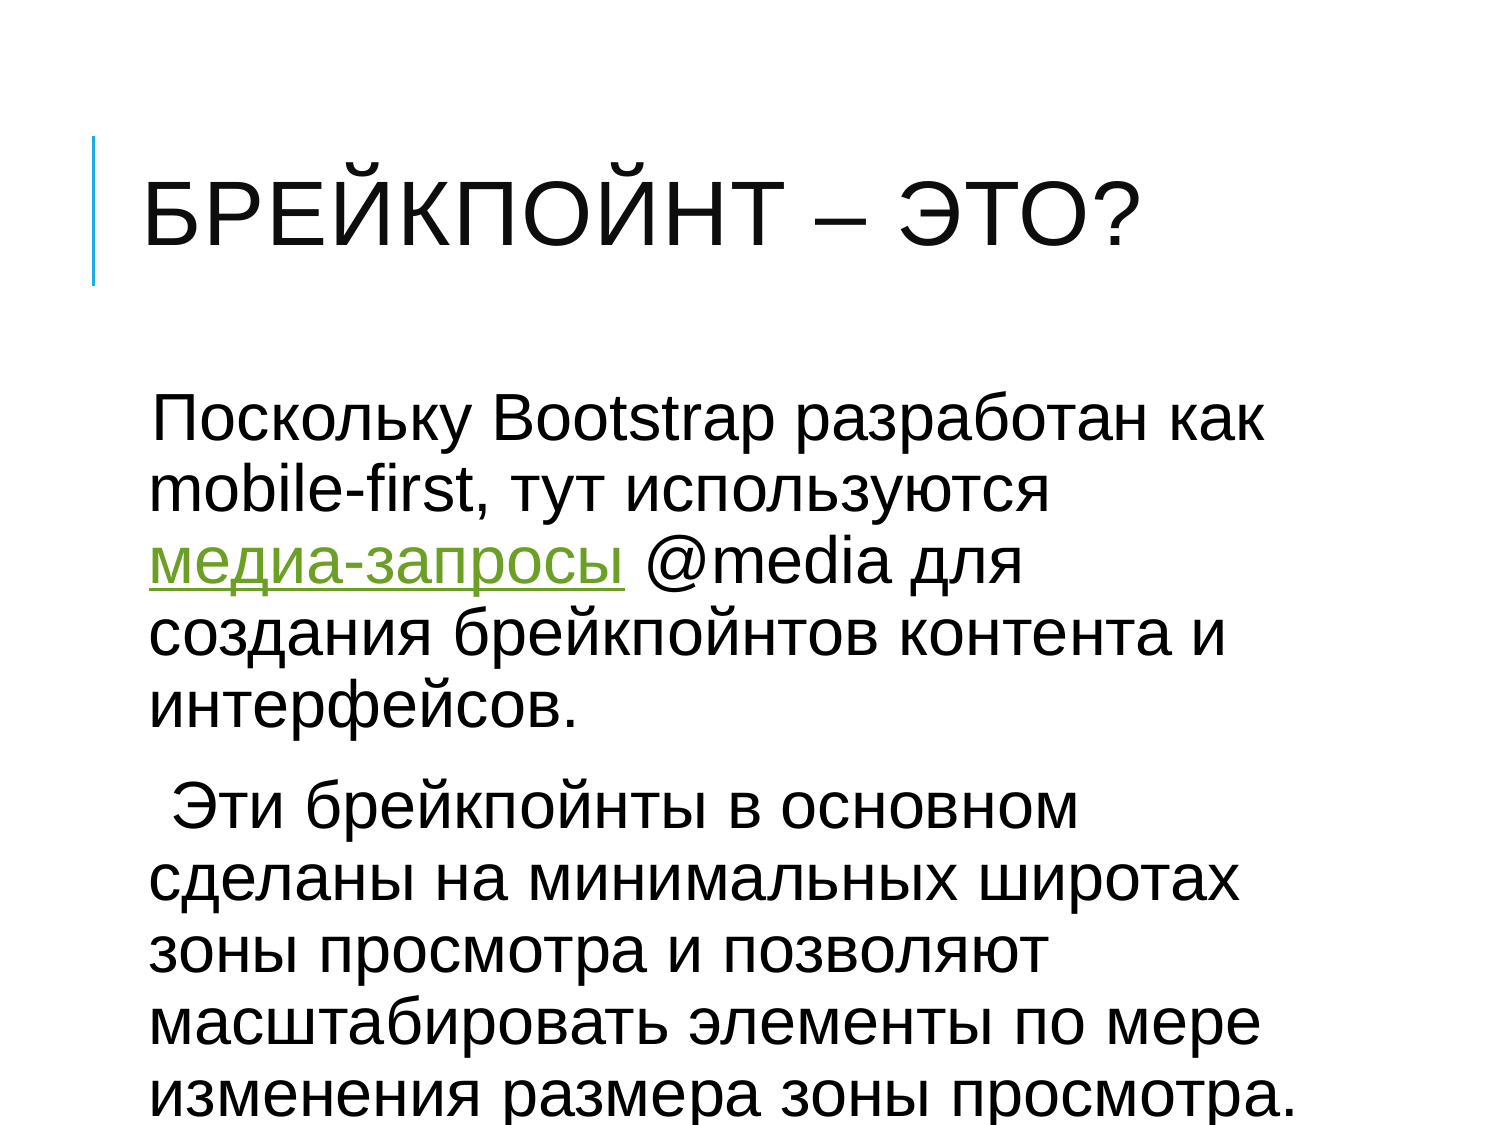

# брейкпойнт – это?
Поскольку Bootstrap разработан как mobile-first, тут используются медиа-запросы @media для создания брейкпойнтов контента и интерфейсов.
 Эти брейкпойнты в основном сделаны на минимальных широтах зоны просмотра и позволяют масштабировать элементы по мере изменения размера зоны просмотра.